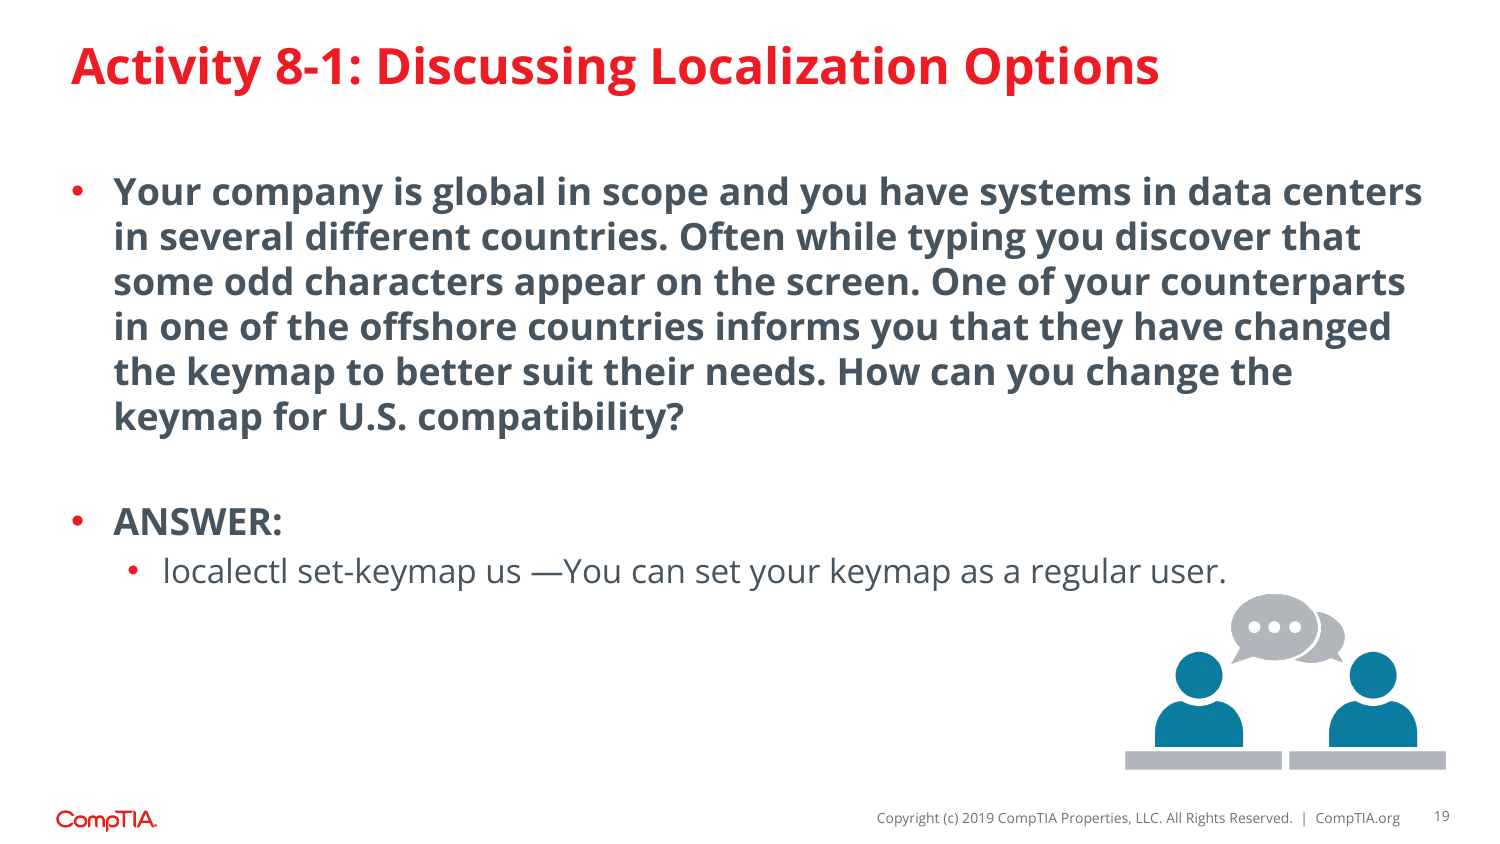

# Activity 8-1: Discussing Localization Options
Your company is global in scope and you have systems in data centers in several different countries. Often while typing you discover that some odd characters appear on the screen. One of your counterparts in one of the offshore countries informs you that they have changed the keymap to better suit their needs. How can you change the keymap for U.S. compatibility?

ANSWER:
localectl set-keymap us —You can set your keymap as a regular user.
19